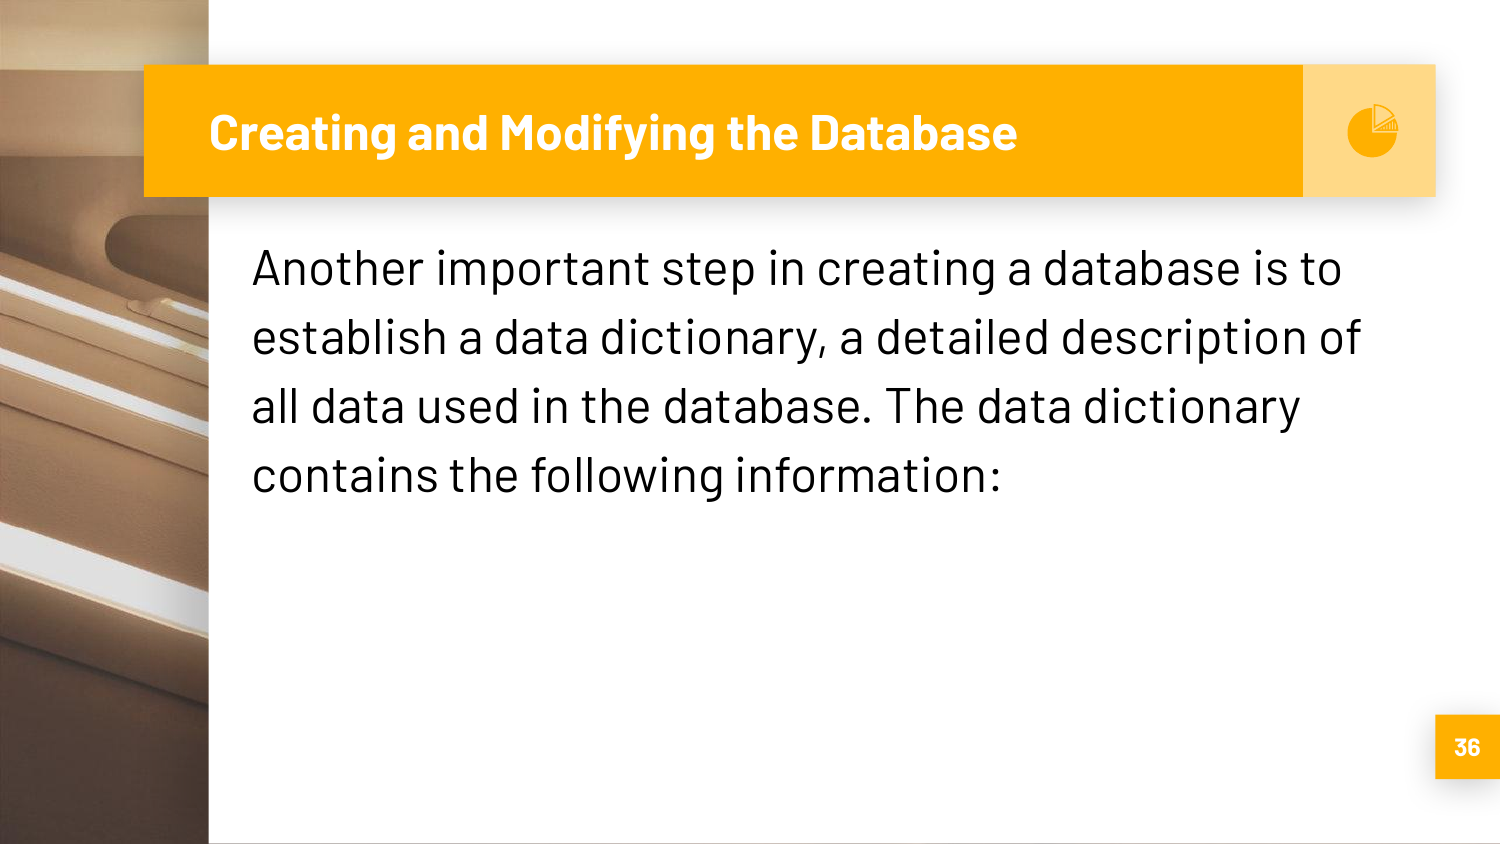

# Creating and Modifying the Database

Another important step in creating a database is to establish a data dictionary, a detailed description of all data used in the database. The data dictionary contains the following information:
36